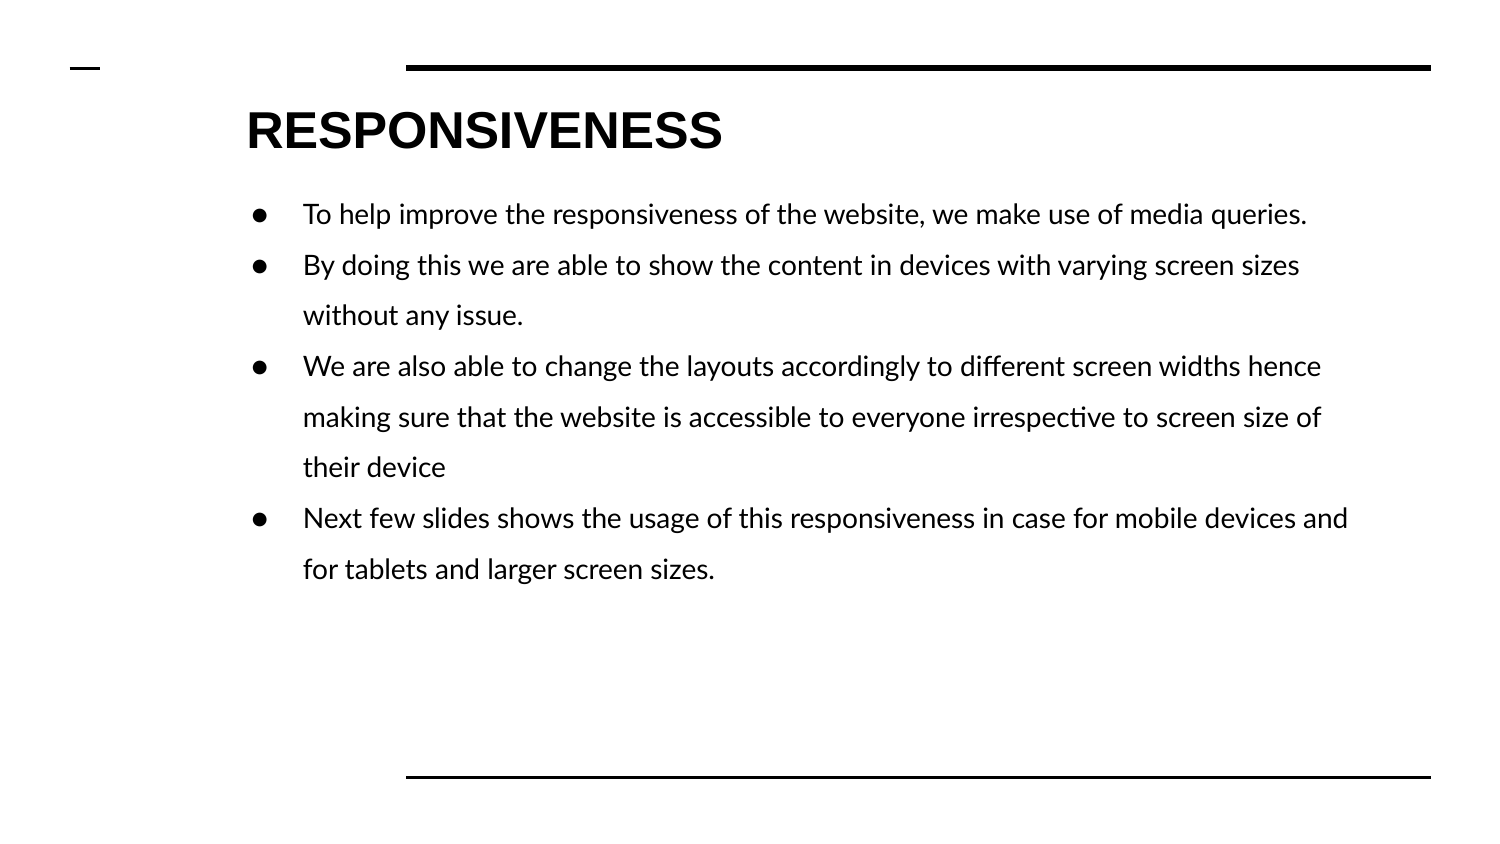

# RESPONSIVENESS
To help improve the responsiveness of the website, we make use of media queries.
By doing this we are able to show the content in devices with varying screen sizes without any issue.
We are also able to change the layouts accordingly to different screen widths hence making sure that the website is accessible to everyone irrespective to screen size of their device
Next few slides shows the usage of this responsiveness in case for mobile devices and for tablets and larger screen sizes.